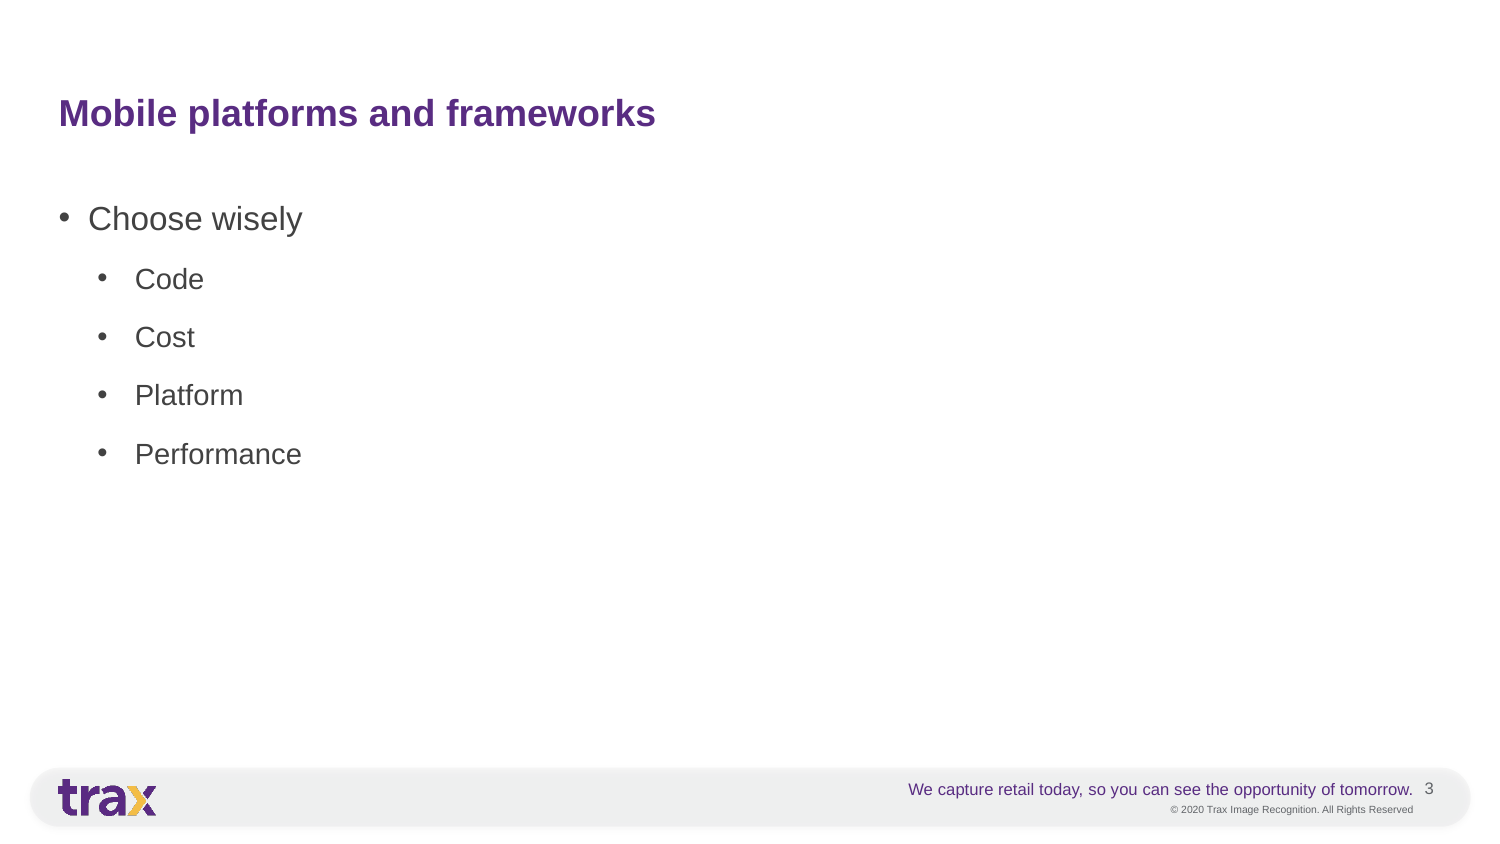

Mobile platforms and frameworks

Choose wisely
Code
Cost
Platform
Performance